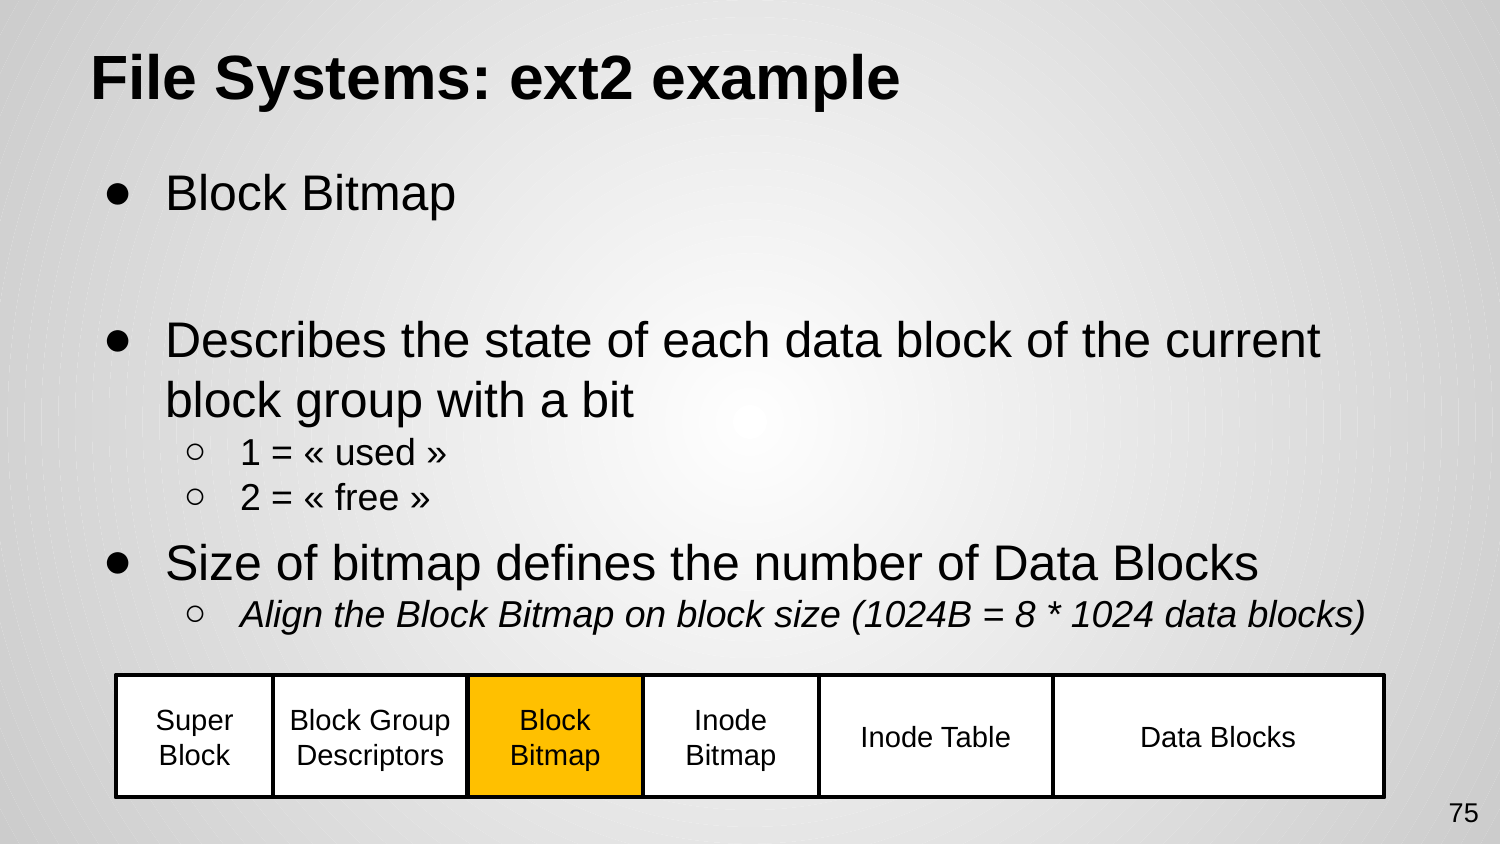

# File Systems: ext2 example
Block Bitmap

Describes the state of each data block of the current block group with a bit
1 = « used »
2 = « free »
Size of bitmap defines the number of Data Blocks
Align the Block Bitmap on block size (1024B = 8 * 1024 data blocks)
Super Block
Block Group Descriptors
Data Blocks
Inode Table
Inode Bitmap
Block Bitmap

75